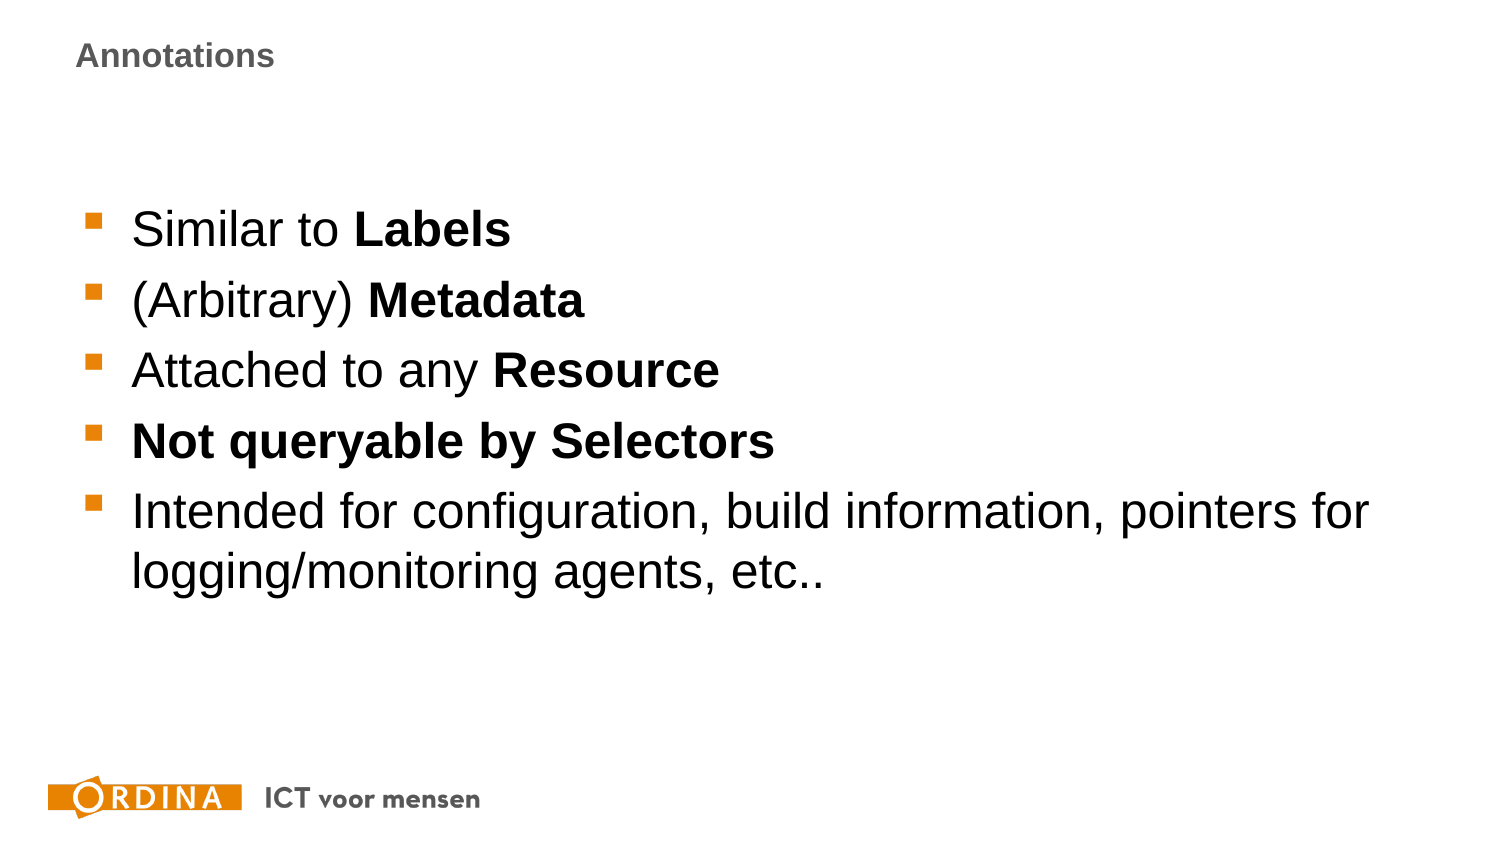

# Annotations
Similar to Labels
(Arbitrary) Metadata
Attached to any Resource
Not queryable by Selectors
Intended for configuration, build information, pointers for logging/monitoring agents, etc..
58